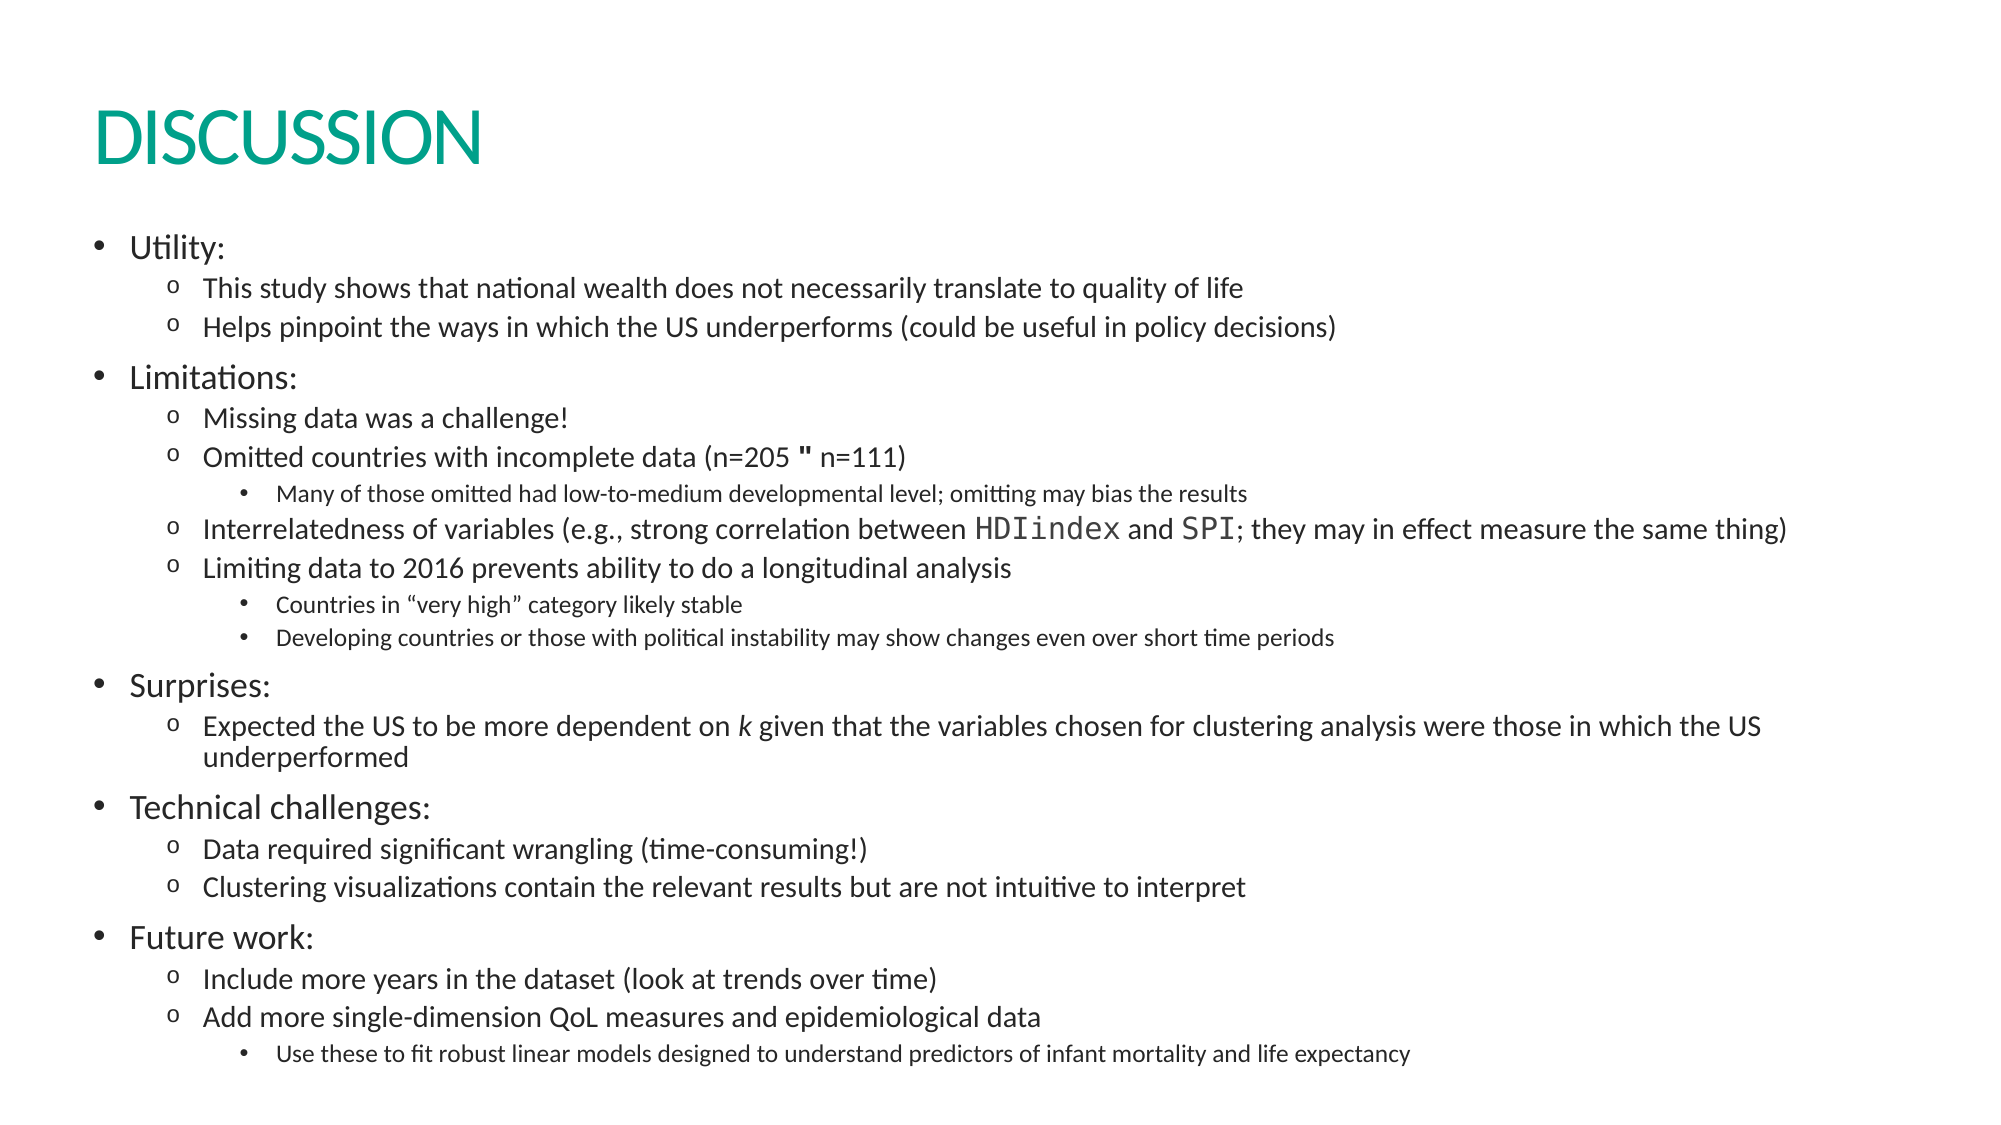

# DISCUSSION
Utility:
This study shows that national wealth does not necessarily translate to quality of life
Helps pinpoint the ways in which the US underperforms (could be useful in policy decisions)
Limitations:
Missing data was a challenge!
Omitted countries with incomplete data (n=205 " n=111)
Many of those omitted had low-to-medium developmental level; omitting may bias the results
Interrelatedness of variables (e.g., strong correlation between HDIindex and SPI; they may in effect measure the same thing)
Limiting data to 2016 prevents ability to do a longitudinal analysis
Countries in “very high” category likely stable
Developing countries or those with political instability may show changes even over short time periods
Surprises:
Expected the US to be more dependent on k given that the variables chosen for clustering analysis were those in which the US underperformed
Technical challenges:
Data required significant wrangling (time-consuming!)
Clustering visualizations contain the relevant results but are not intuitive to interpret
Future work:
Include more years in the dataset (look at trends over time)
Add more single-dimension QoL measures and epidemiological data
Use these to fit robust linear models designed to understand predictors of infant mortality and life expectancy